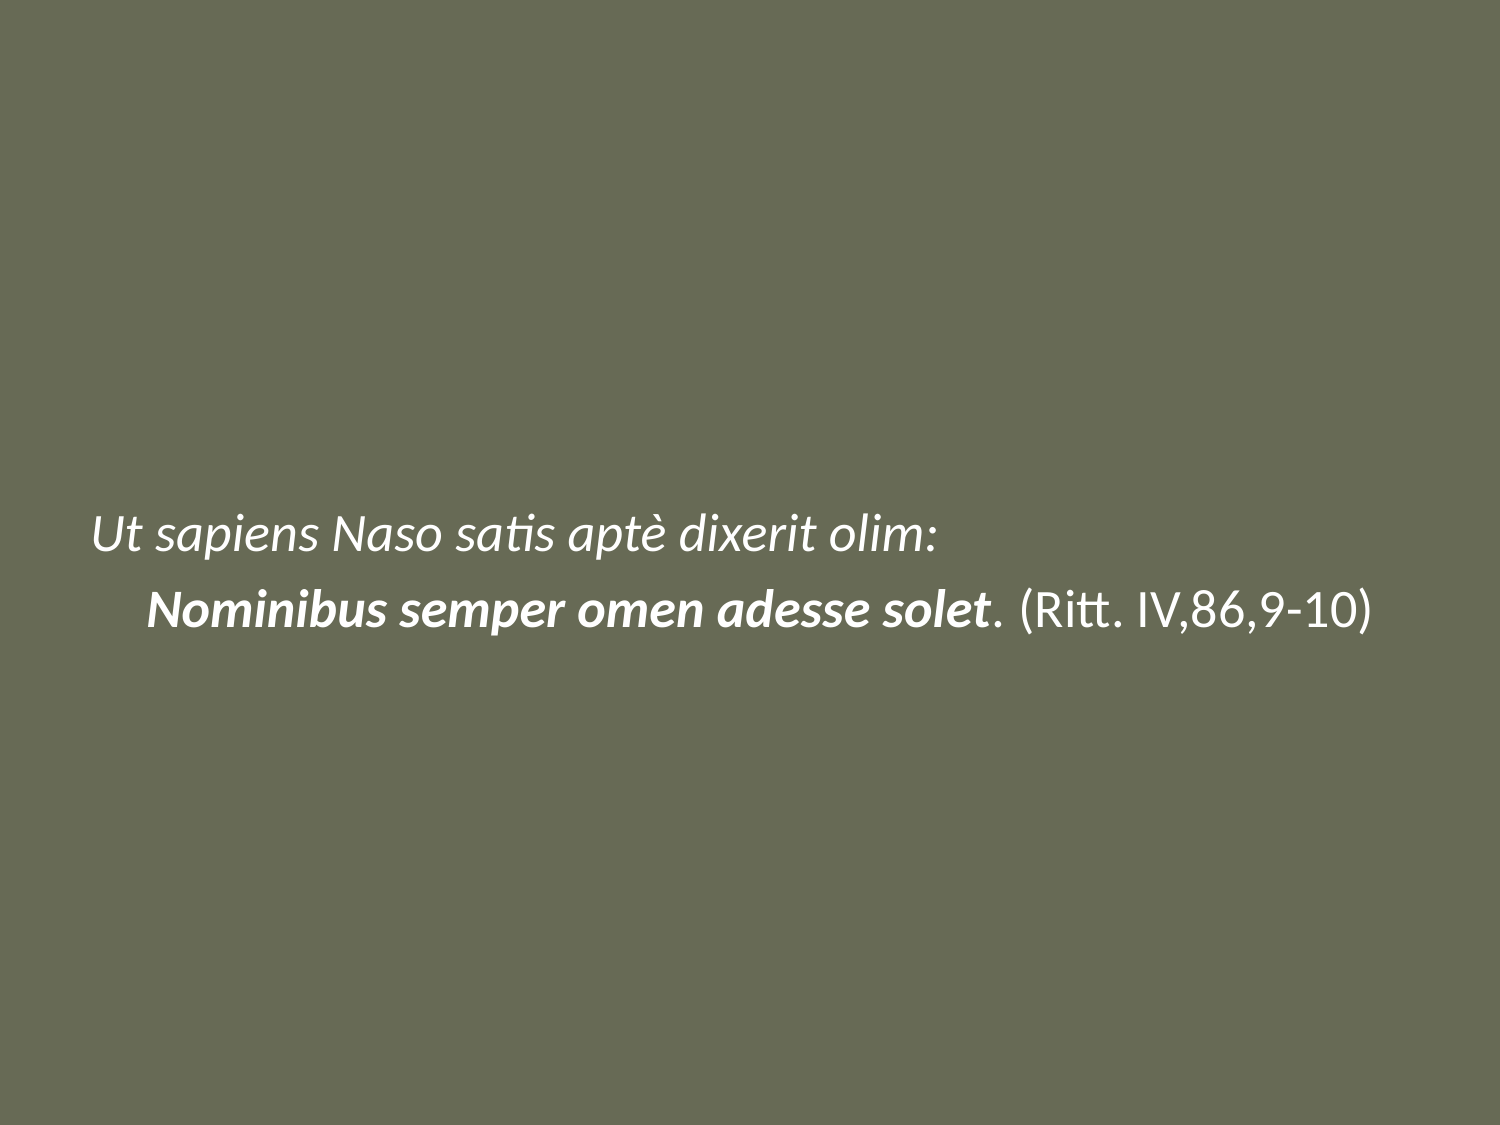

#

Ut sapiens Naso satis aptè dixerit olim:
	Nominibus semper omen adesse solet. (Ritt. IV,86,9-10)